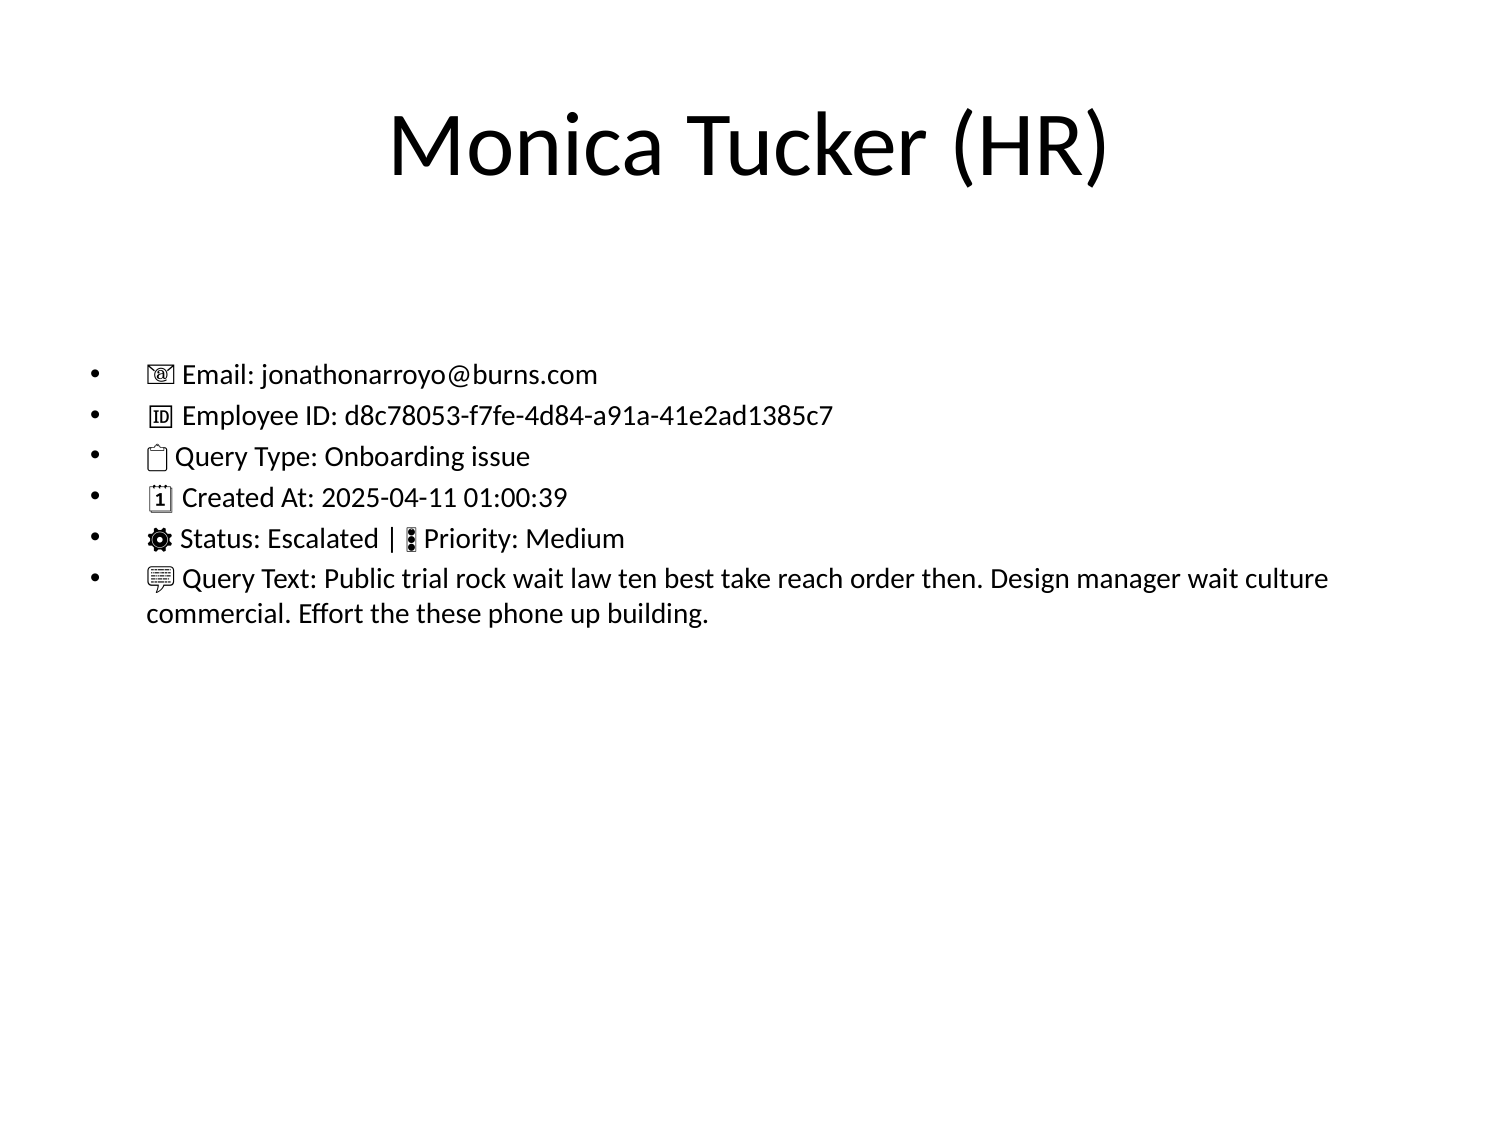

# Monica Tucker (HR)

📧 Email: jonathonarroyo@burns.com
🆔 Employee ID: d8c78053-f7fe-4d84-a91a-41e2ad1385c7
📋 Query Type: Onboarding issue
🗓 Created At: 2025-04-11 01:00:39
⚙ Status: Escalated | 🚦 Priority: Medium
💬 Query Text: Public trial rock wait law ten best take reach order then. Design manager wait culture commercial. Effort the these phone up building.